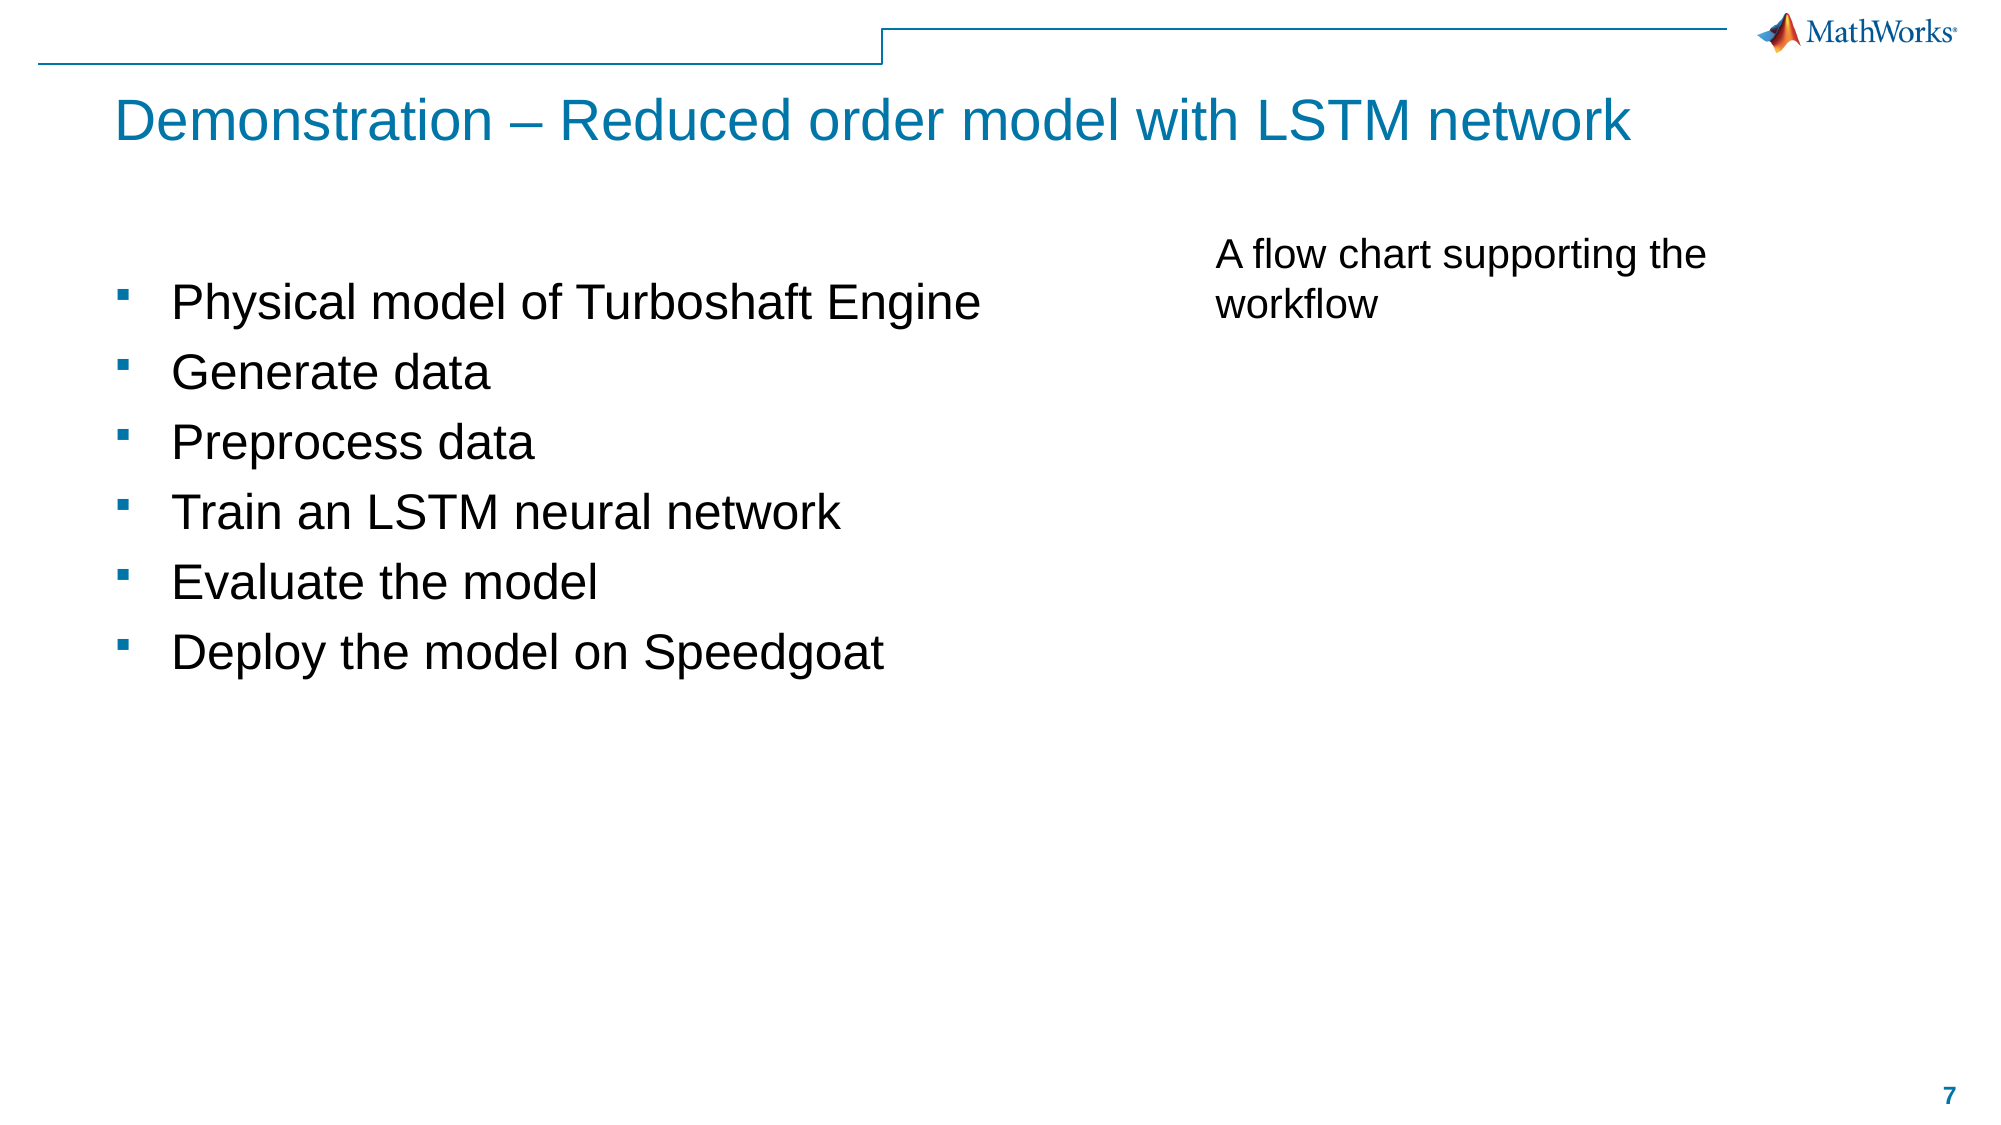

# Demonstration – Reduced order model with LSTM network
A flow chart supporting the workflow
Physical model of Turboshaft Engine
Generate data
Preprocess data
Train an LSTM neural network
Evaluate the model
Deploy the model on Speedgoat